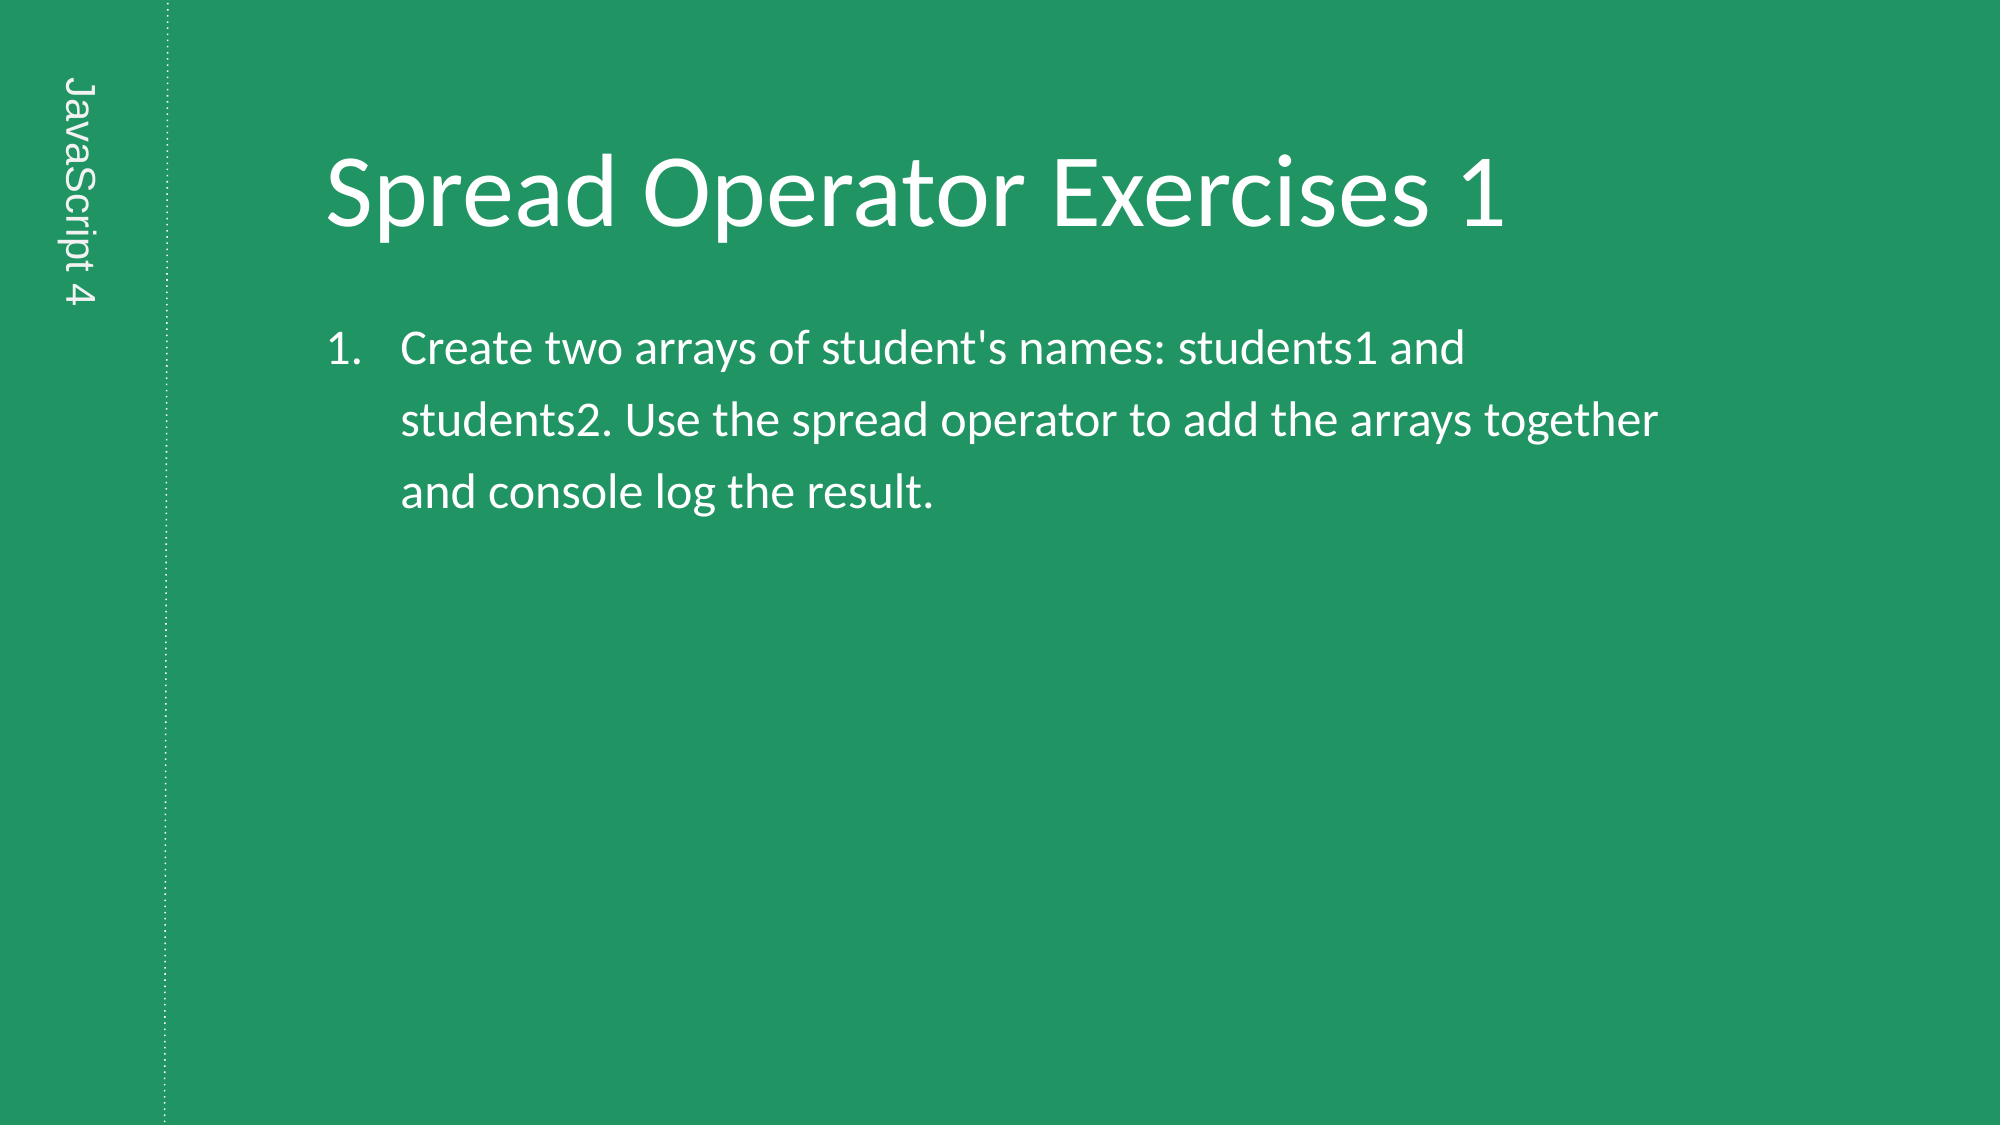

# Spread Operator Exercises 1
Create two arrays of student's names: students1 and students2. Use the spread operator to add the arrays together and console log the result.